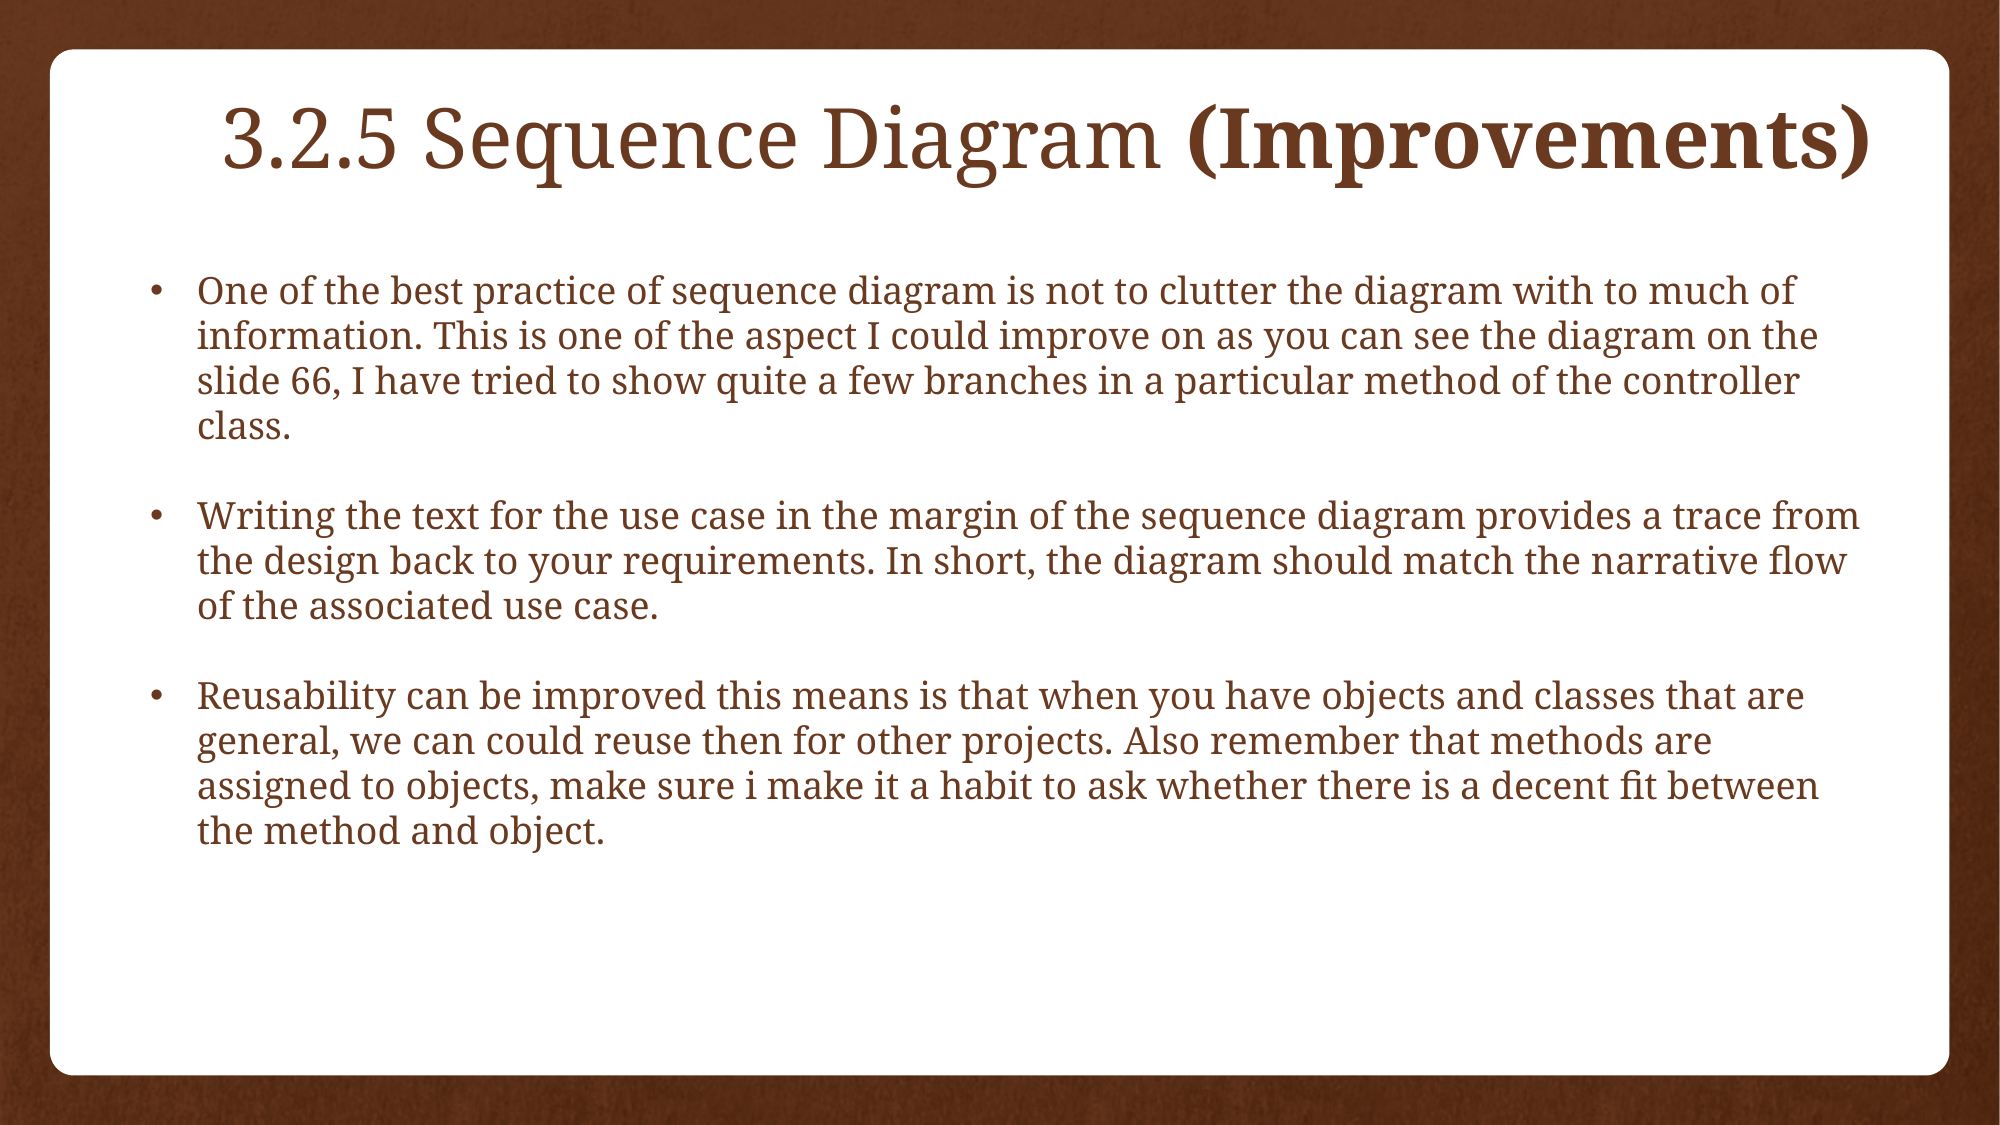

3.2.5 Sequence Diagram (Improvements)
One of the best practice of sequence diagram is not to clutter the diagram with to much of information. This is one of the aspect I could improve on as you can see the diagram on the slide 66, I have tried to show quite a few branches in a particular method of the controller class.

Writing the text for the use case in the margin of the sequence diagram provides a trace from the design back to your requirements. In short, the diagram should match the narrative flow of the associated use case.

Reusability can be improved this means is that when you have objects and classes that are general, we can could reuse then for other projects. Also remember that methods are assigned to objects, make sure i make it a habit to ask whether there is a decent fit between the method and object.